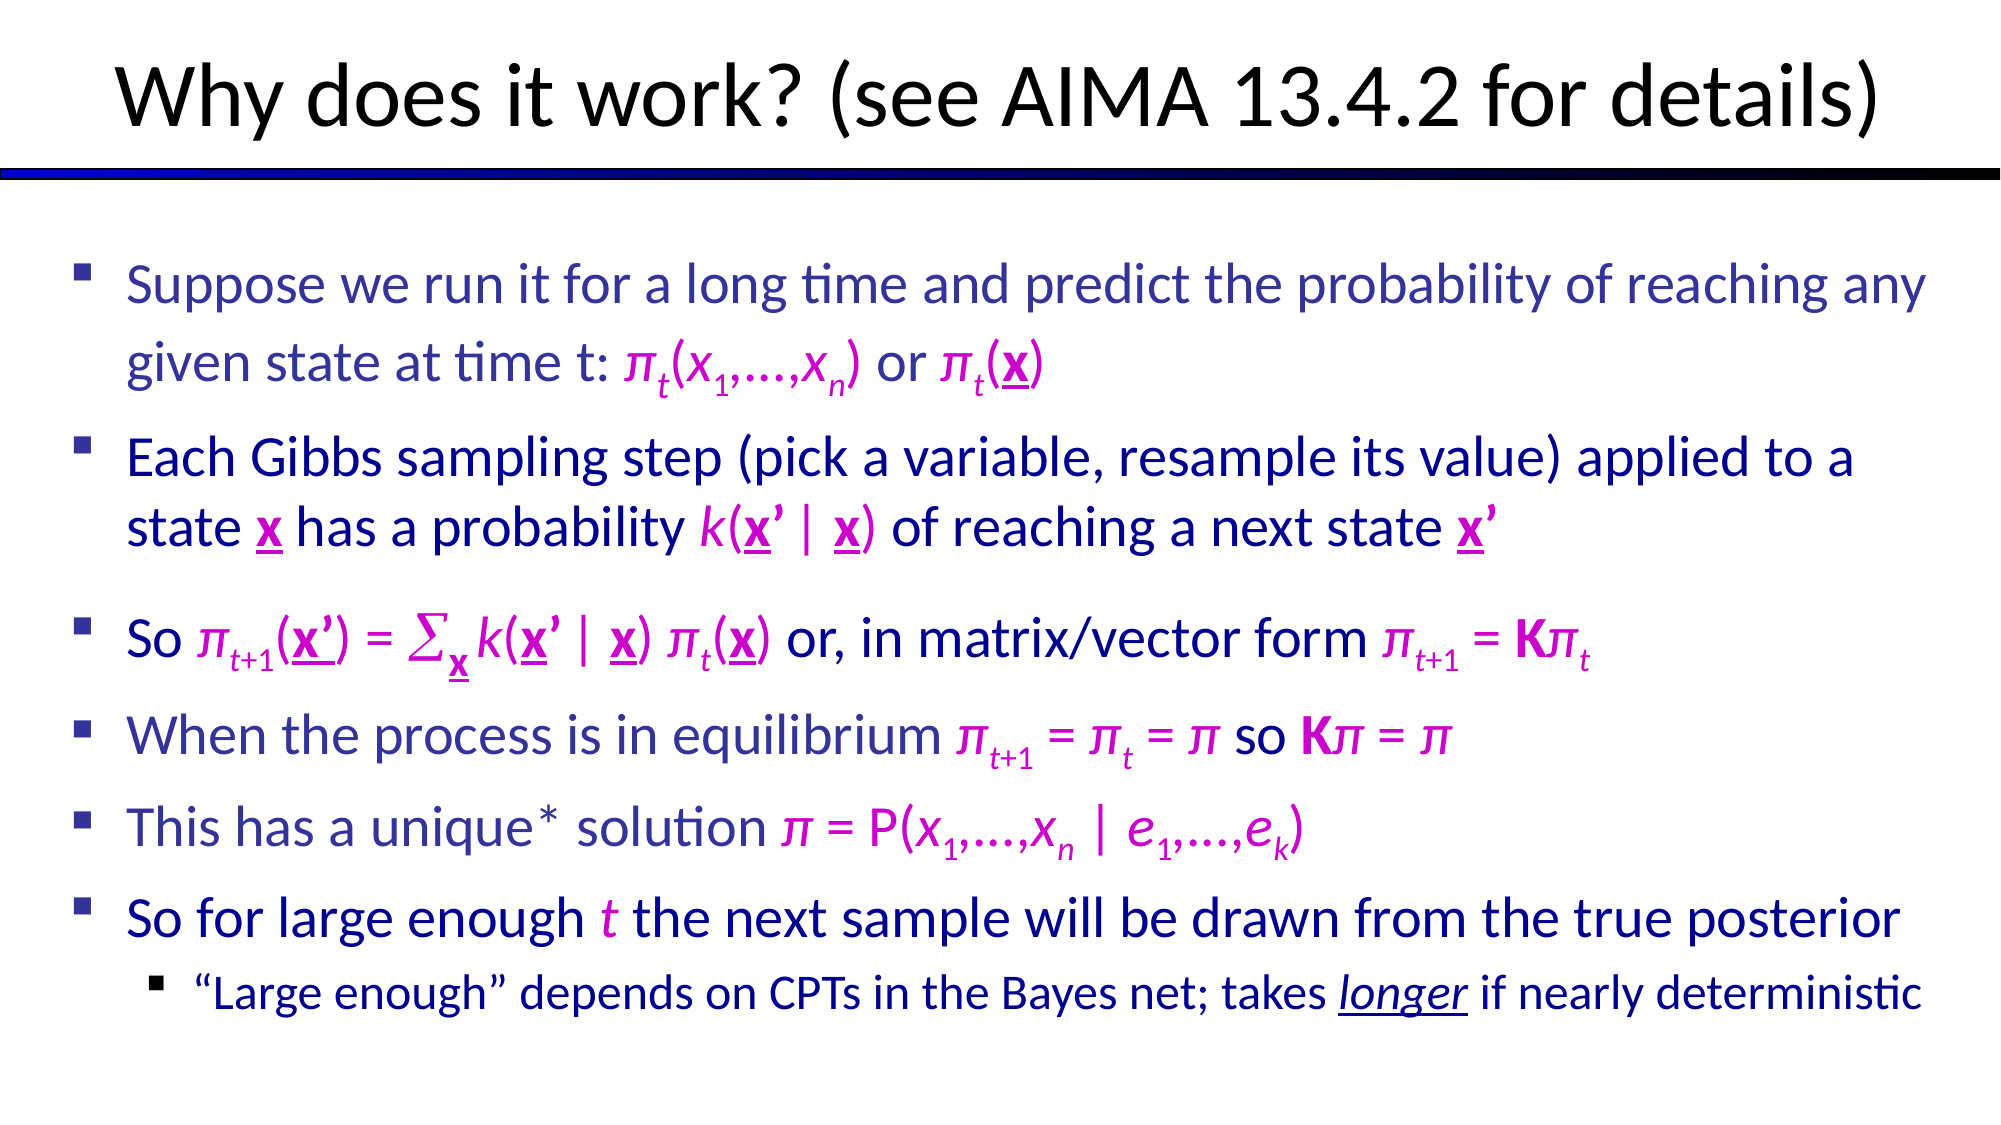

# Why does it work? (see AIMA 13.4.2 for details)
Suppose we run it for a long time and predict the probability of reaching any given state at time t: πt(x1,...,xn) or πt(x)
Each Gibbs sampling step (pick a variable, resample its value) applied to a state x has a probability k(x’ | x) of reaching a next state x’
So πt+1(x’) = ∑x k(x’ | x) πt(x) or, in matrix/vector form πt+1 = Kπt
When the process is in equilibrium πt+1 = πt = π so Kπ = π
This has a unique* solution π = P(x1,...,xn | e1,...,ek)
So for large enough t the next sample will be drawn from the true posterior
“Large enough” depends on CPTs in the Bayes net; takes longer if nearly deterministic